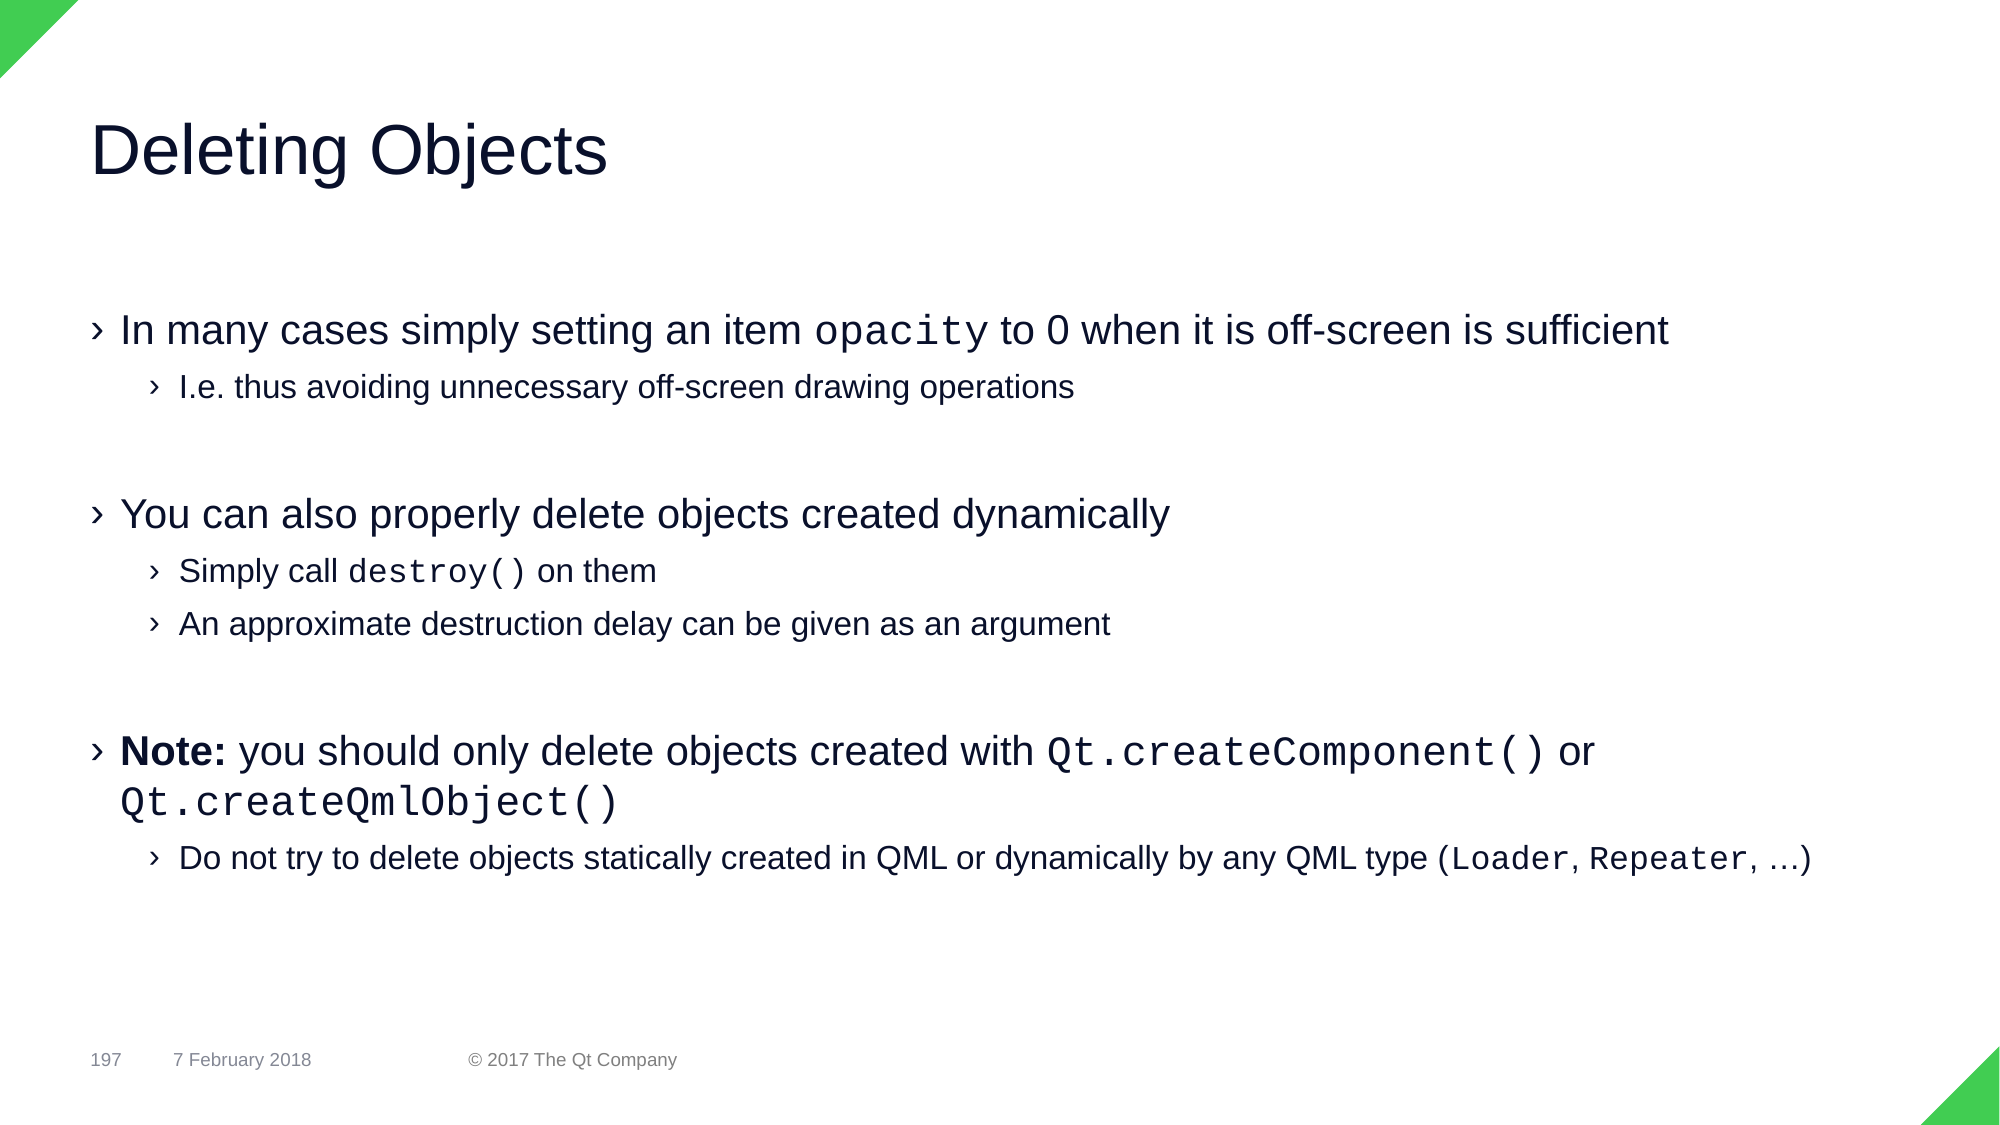

# Deleting Objects
In many cases simply setting an item opacity to 0 when it is off-screen is sufficient
I.e. thus avoiding unnecessary off-screen drawing operations

You can also properly delete objects created dynamically
Simply call destroy() on them
An approximate destruction delay can be given as an argument

Note: you should only delete objects created with Qt.createComponent() or Qt.createQmlObject()
Do not try to delete objects statically created in QML or dynamically by any QML type (Loader, Repeater, …)

197
© 2017 The Qt Company
7 February 2018